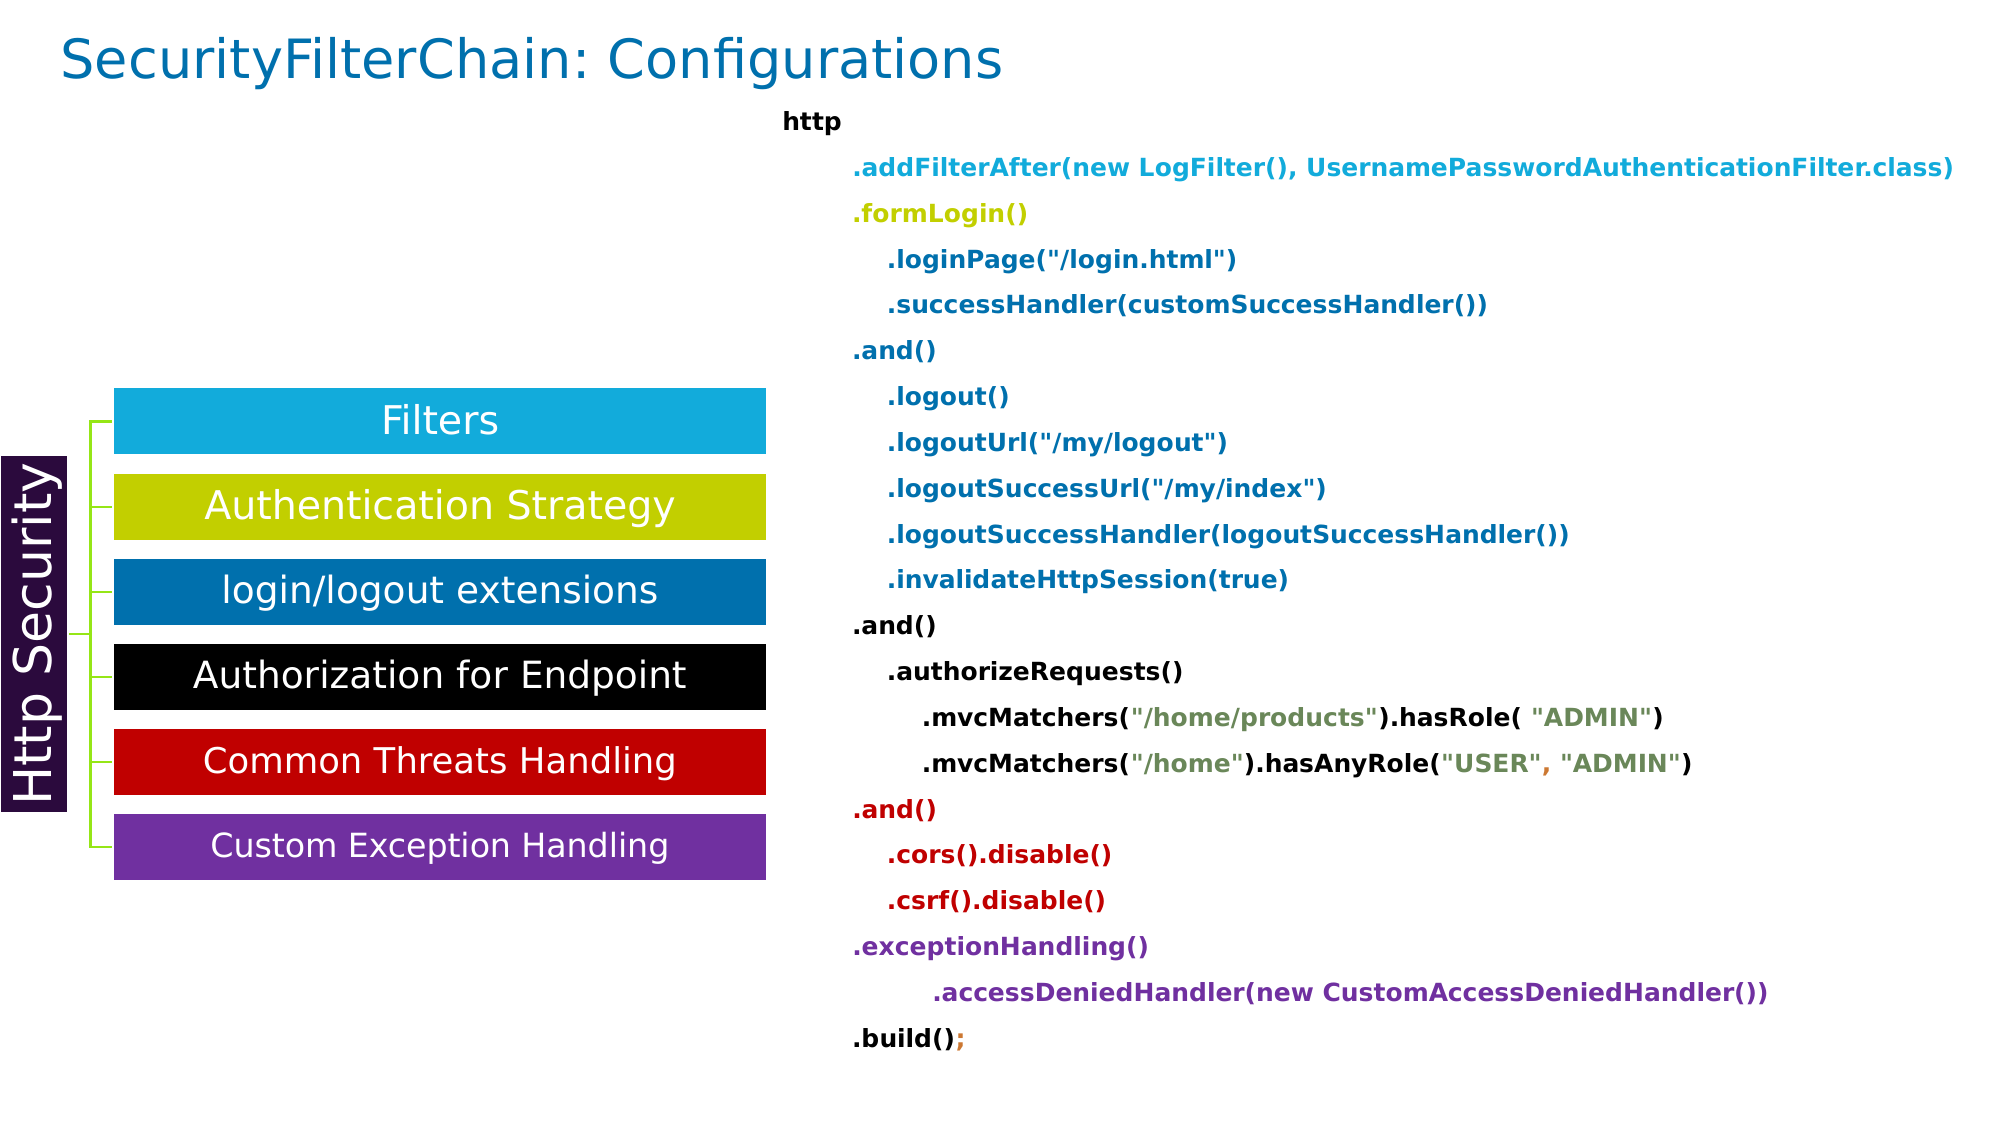

# SecurityFilterChain: Configurations
http
        .addFilterAfter(new LogFilter(), UsernamePasswordAuthenticationFilter.class)
        .formLogin()
            .loginPage("/login.html")
            .successHandler(customSuccessHandler())
        .and()
            .logout()
            .logoutUrl("/my/logout")
            .logoutSuccessUrl("/my/index")
            .logoutSuccessHandler(logoutSuccessHandler())
            .invalidateHttpSession(true)
        .and()
            .authorizeRequests()
                .mvcMatchers("/home/products").hasRole( "ADMIN")
                .mvcMatchers("/home").hasAnyRole("USER", "ADMIN")
        .and()
            .cors().disable()
            .csrf().disable()
        .exceptionHandling()
        	.accessDeniedHandler(new CustomAccessDeniedHandler())
        .build();

Http Security
Filters
Authentication Strategy
login/logout extensions
Authorization for Endpoint
Common Threats Handling
Custom Exception Handling